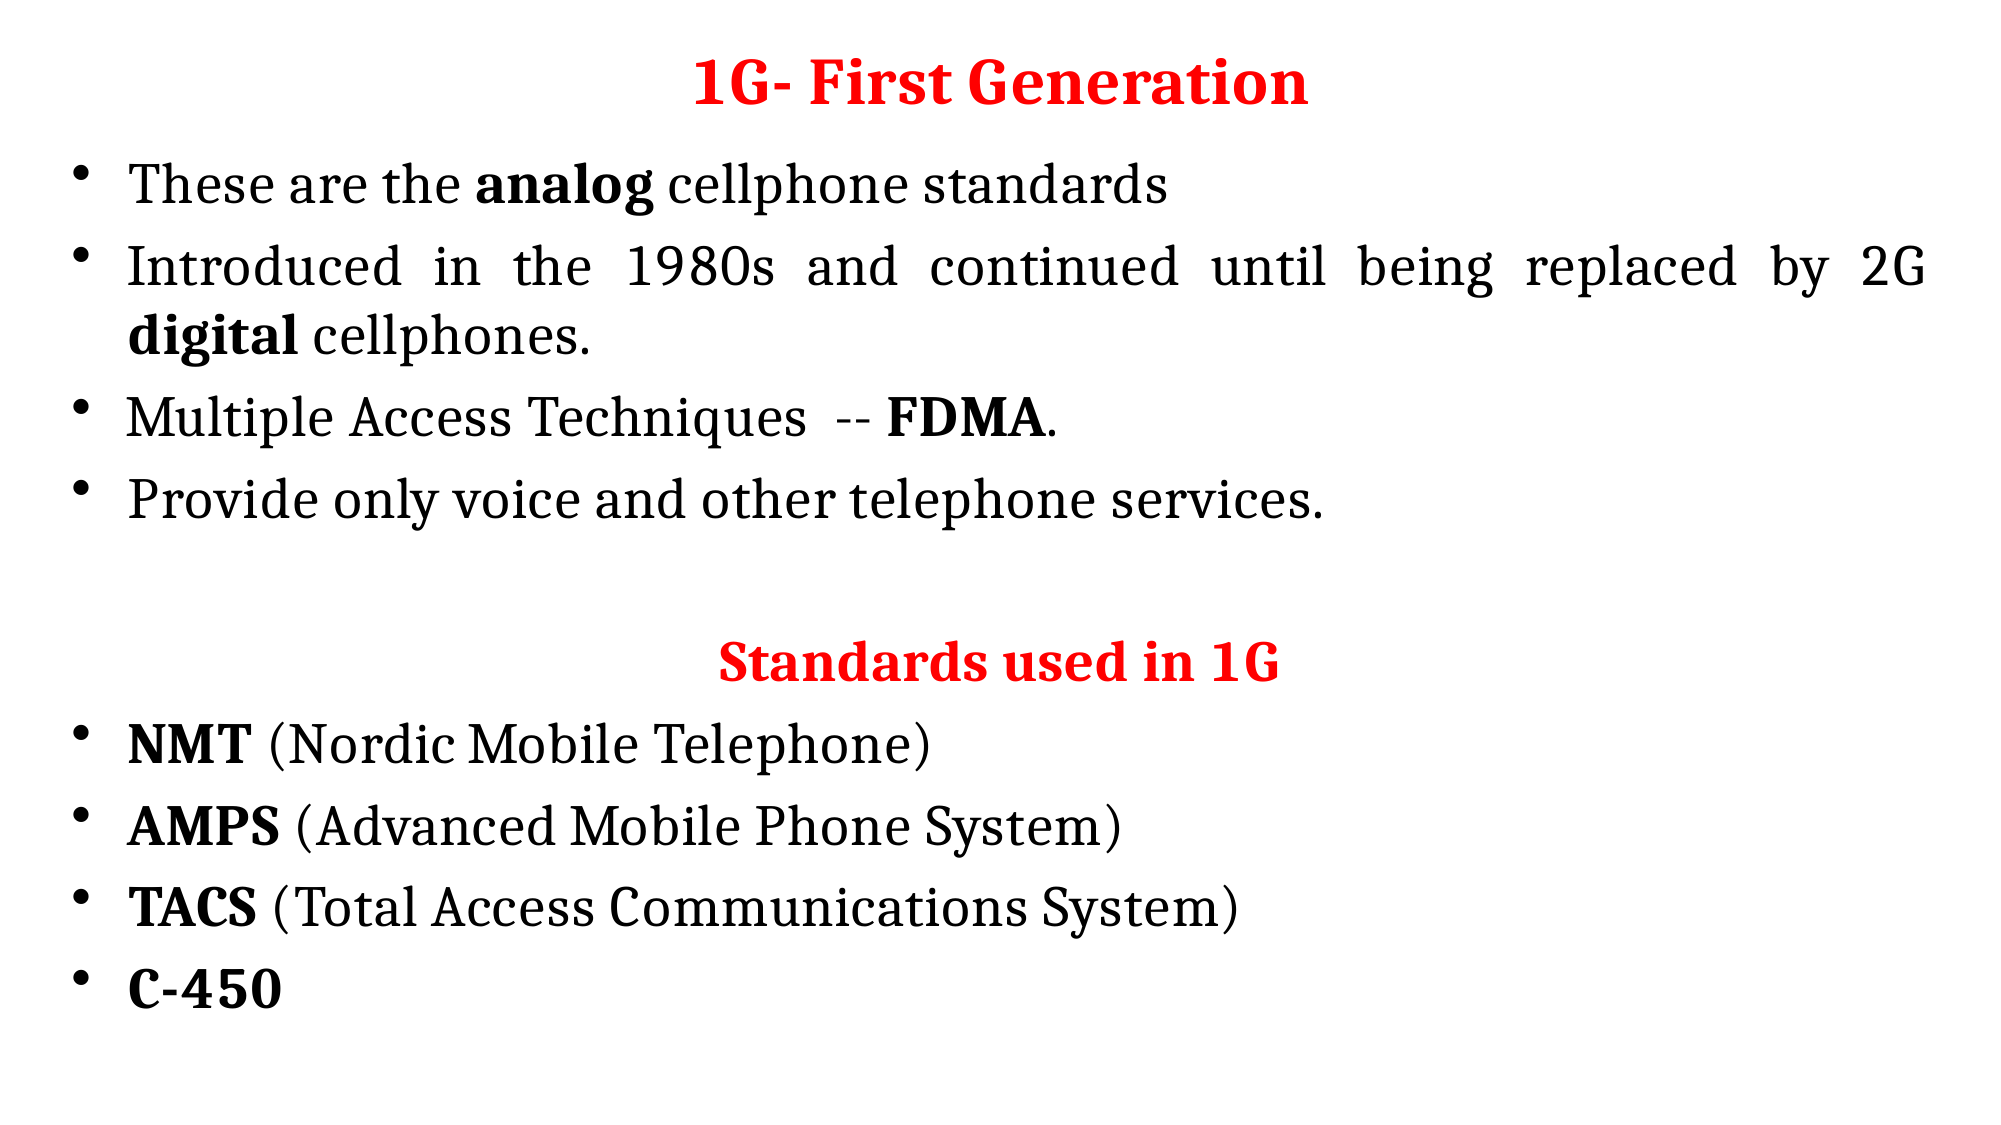

# 1G- First Generation
These are the analog cellphone standards
Introduced in the 1980s and continued until being replaced by 2G digital cellphones.
Multiple Access Techniques  -- FDMA.
Provide only voice and other telephone services.

Standards used in 1G
NMT (Nordic Mobile Telephone)
AMPS (Advanced Mobile Phone System)
TACS (Total Access Communications System)
C-450